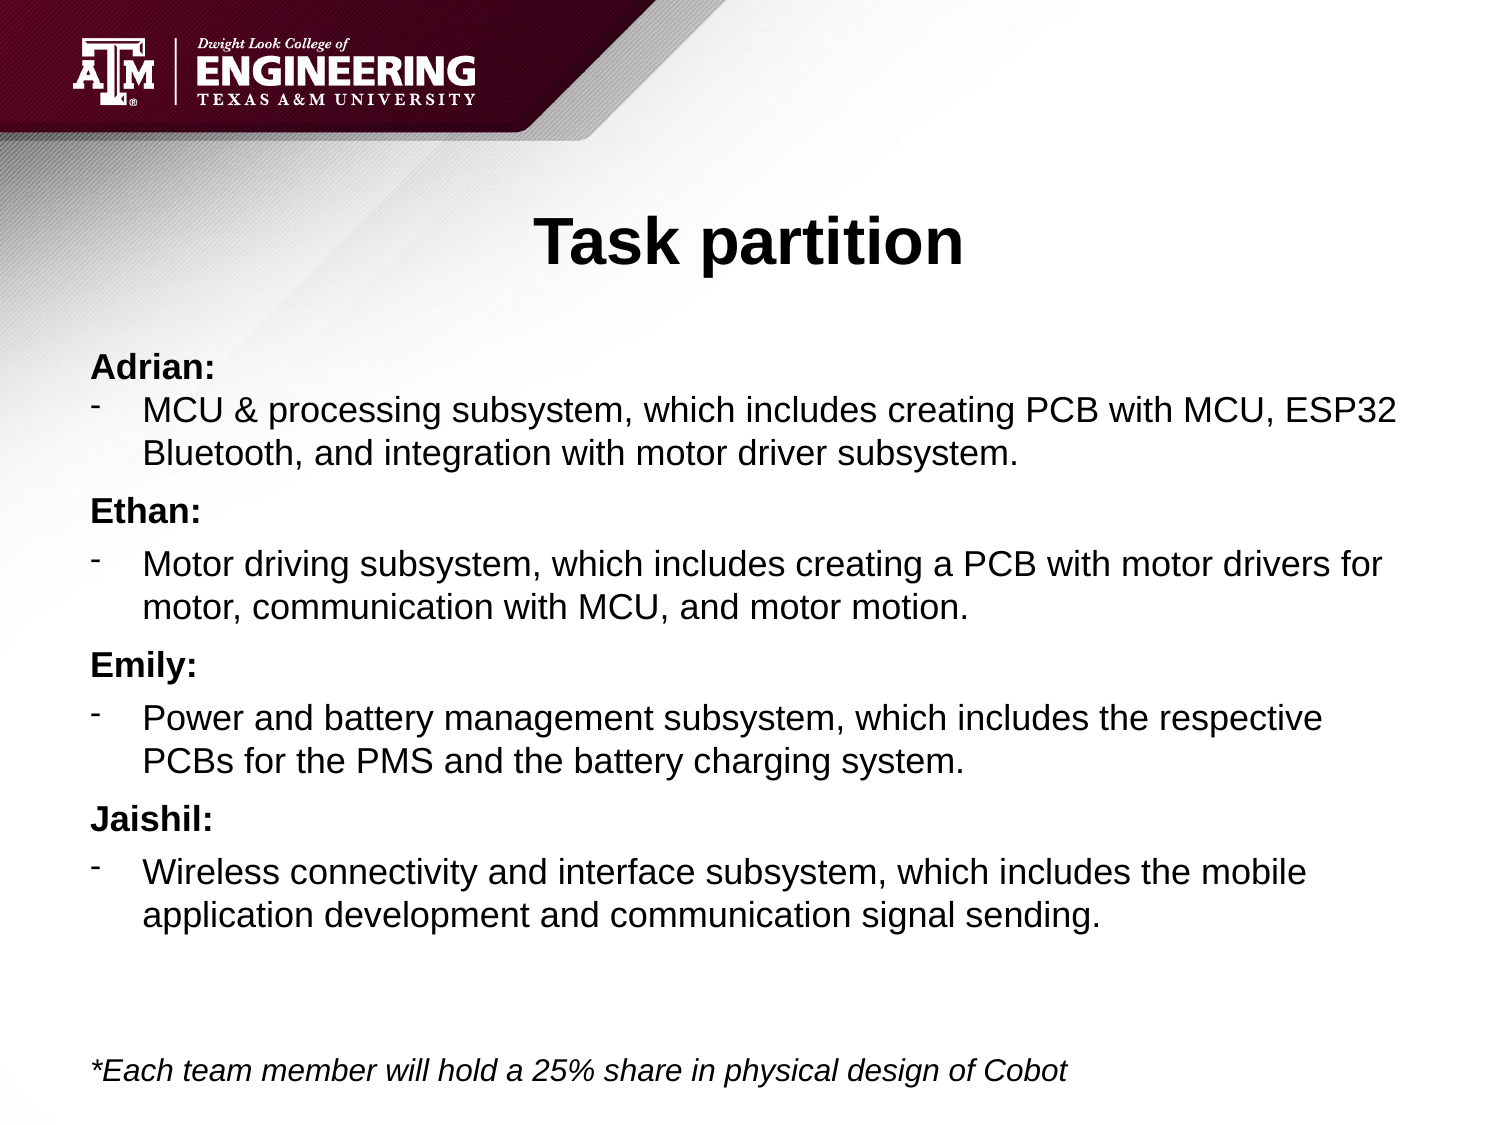

# Task partition
Adrian:
MCU & processing subsystem, which includes creating PCB with MCU, ESP32 Bluetooth, and integration with motor driver subsystem.
Ethan:
Motor driving subsystem, which includes creating a PCB with motor drivers for motor, communication with MCU, and motor motion.
Emily:
Power and battery management subsystem, which includes the respective PCBs for the PMS and the battery charging system.
Jaishil:
Wireless connectivity and interface subsystem, which includes the mobile application development and communication signal sending.

*Each team member will hold a 25% share in physical design of Cobot